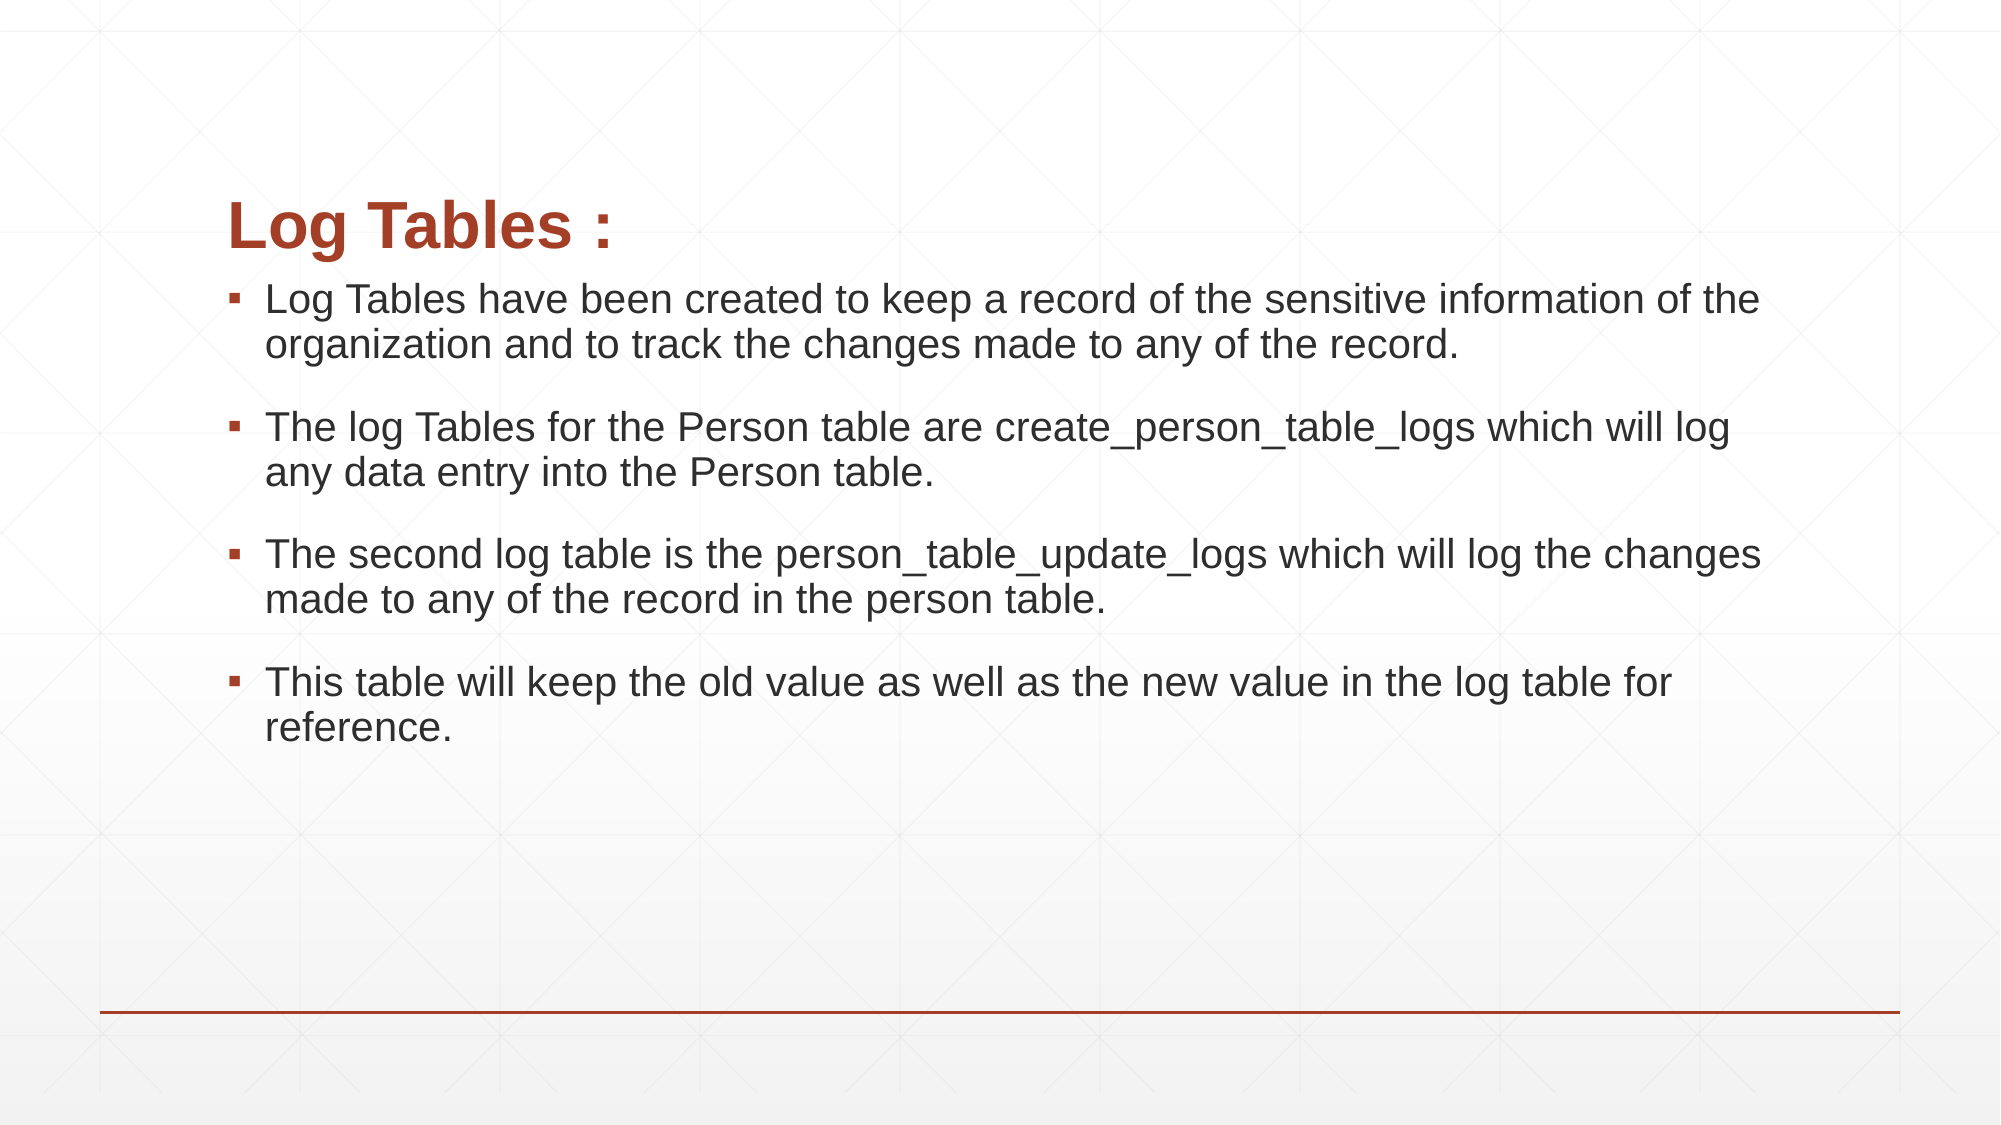

# Log Tables :
Log Tables have been created to keep a record of the sensitive information of the organization and to track the changes made to any of the record.
The log Tables for the Person table are create_person_table_logs which will log any data entry into the Person table.
The second log table is the person_table_update_logs which will log the changes made to any of the record in the person table.
This table will keep the old value as well as the new value in the log table for reference.